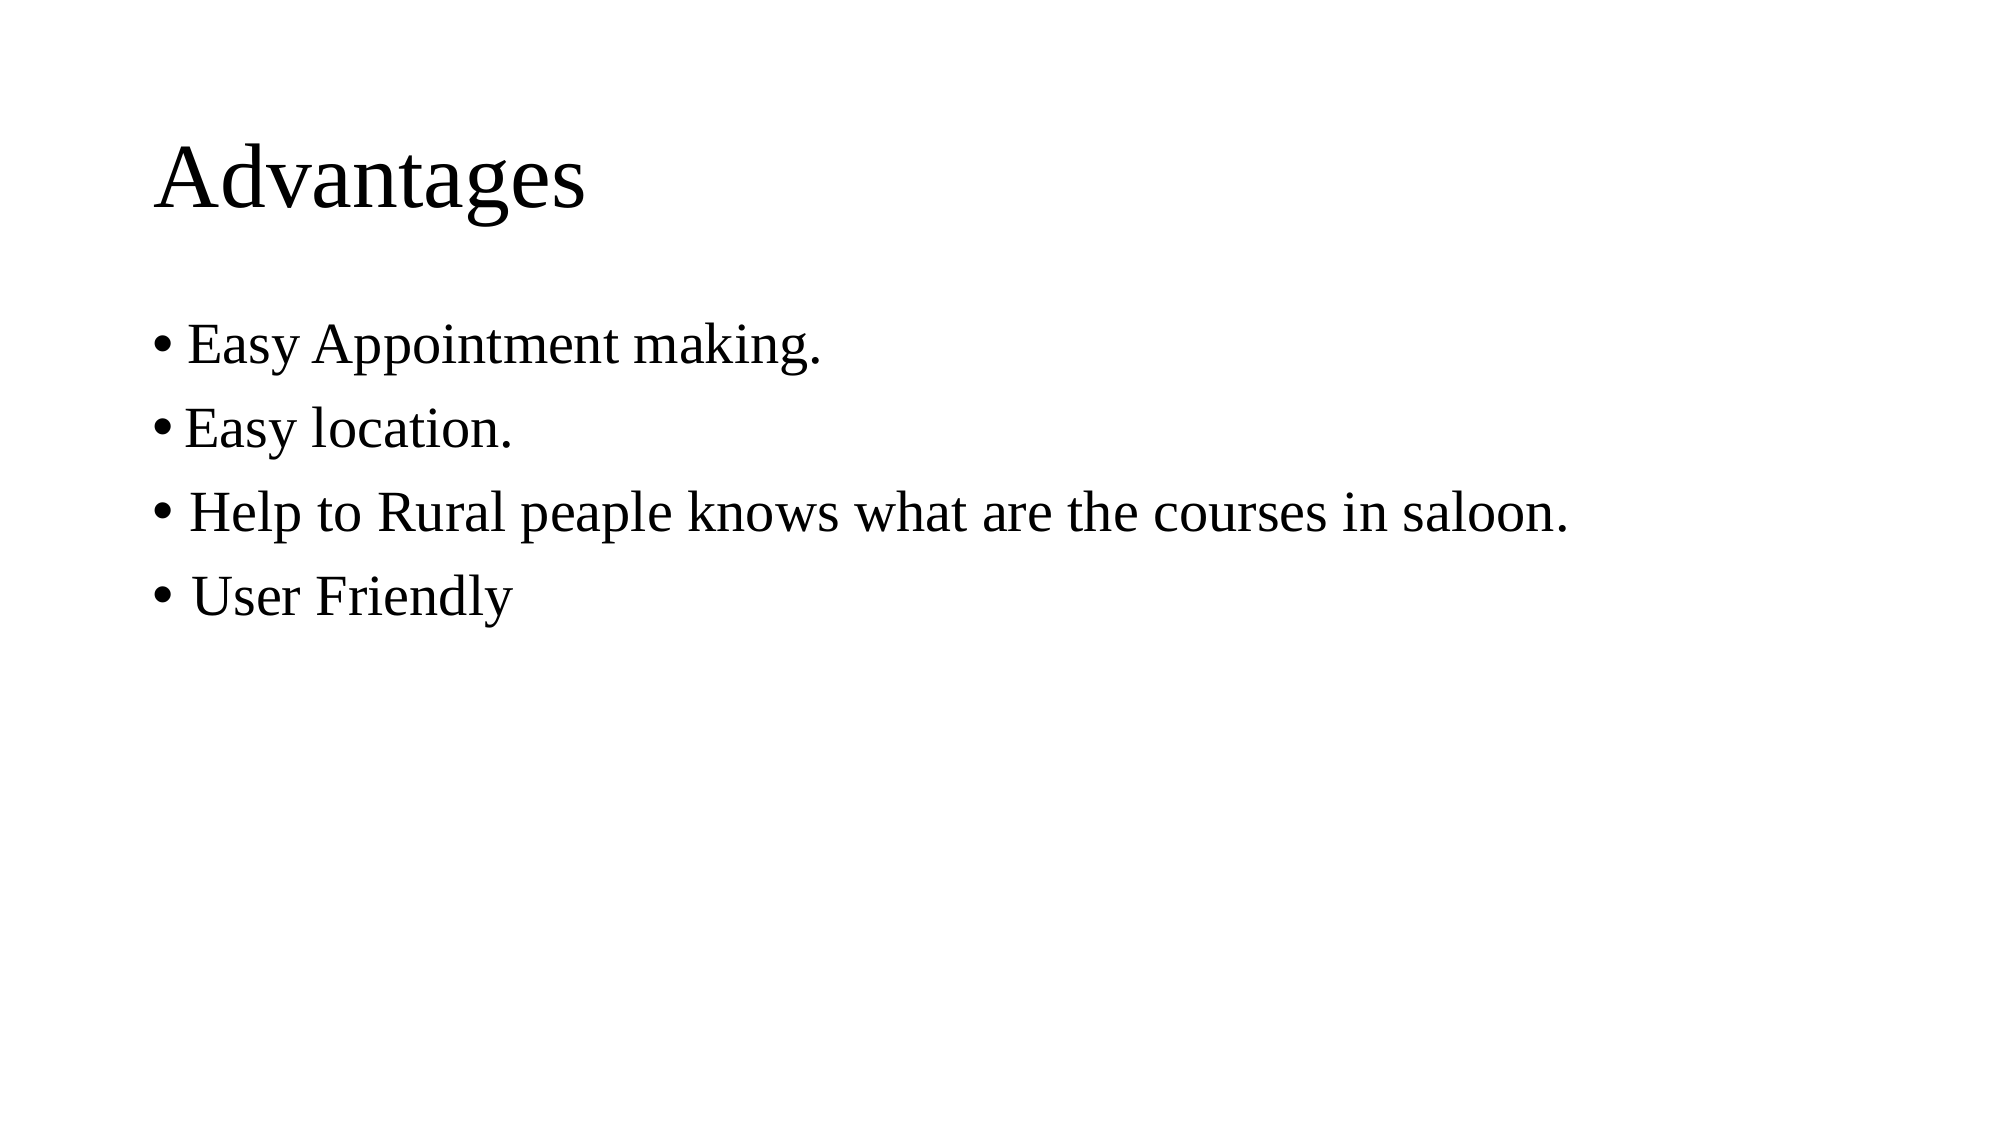

Advantages
•
Easy Appointment making.
•
Easy location.
•
Help to Rural peaple knows what are the courses in saloon.
•
User Friendly

Click to edit Master title style
Click to edit Master subtitle style